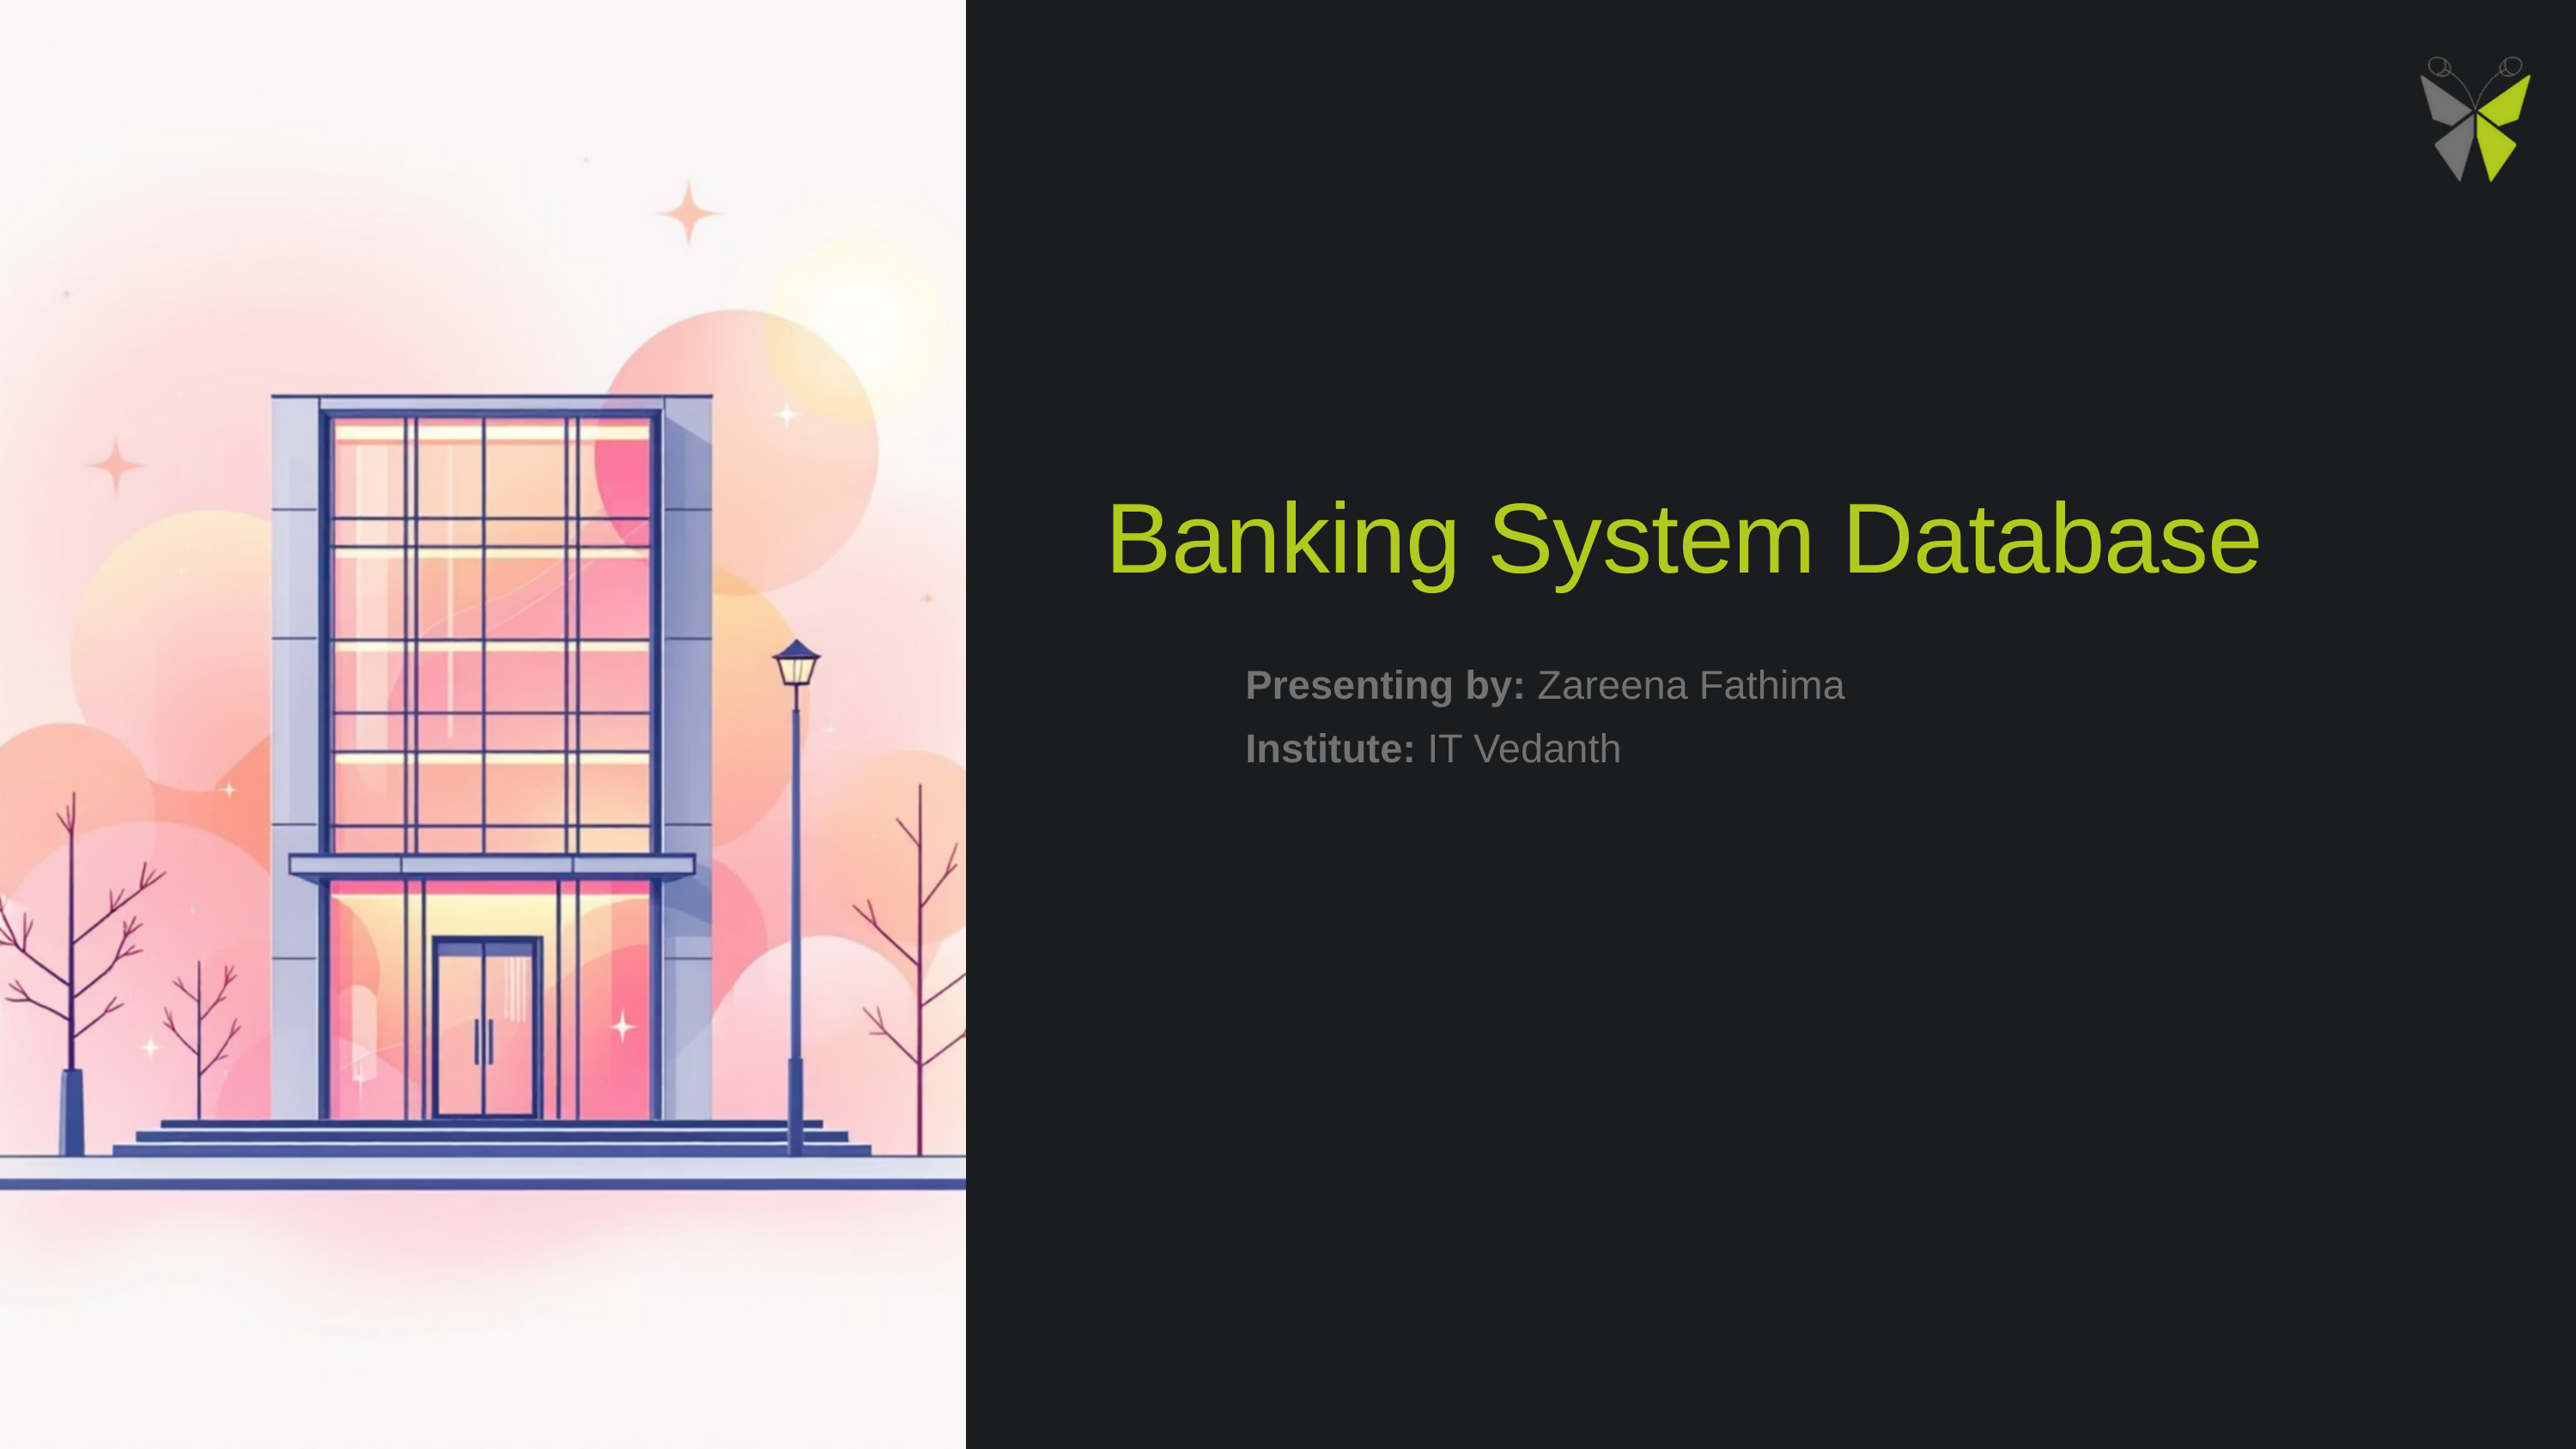

Banking System Database
Presenting by: Zareena Fathima
Institute: IT Vedanth